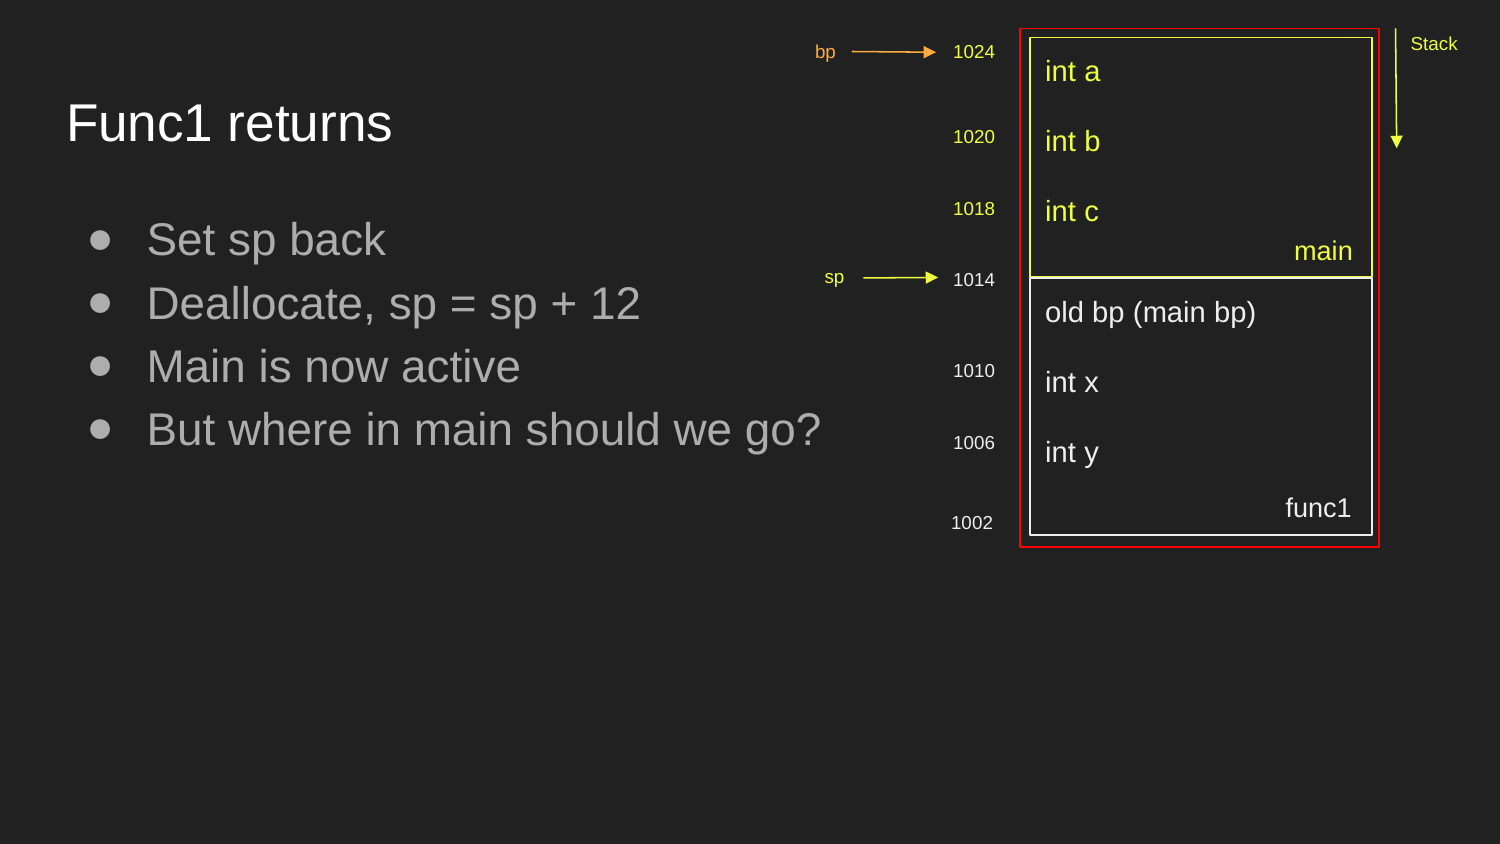

Stack
bp
1024

int a

int b

int c
# Func1 returns
1020
1018
Set sp back
Deallocate, sp = sp + 12
Main is now active
But where in main should we go?
main
sp
1014
old bp (main bp)

int x

int y
1010
1006
func1
1002